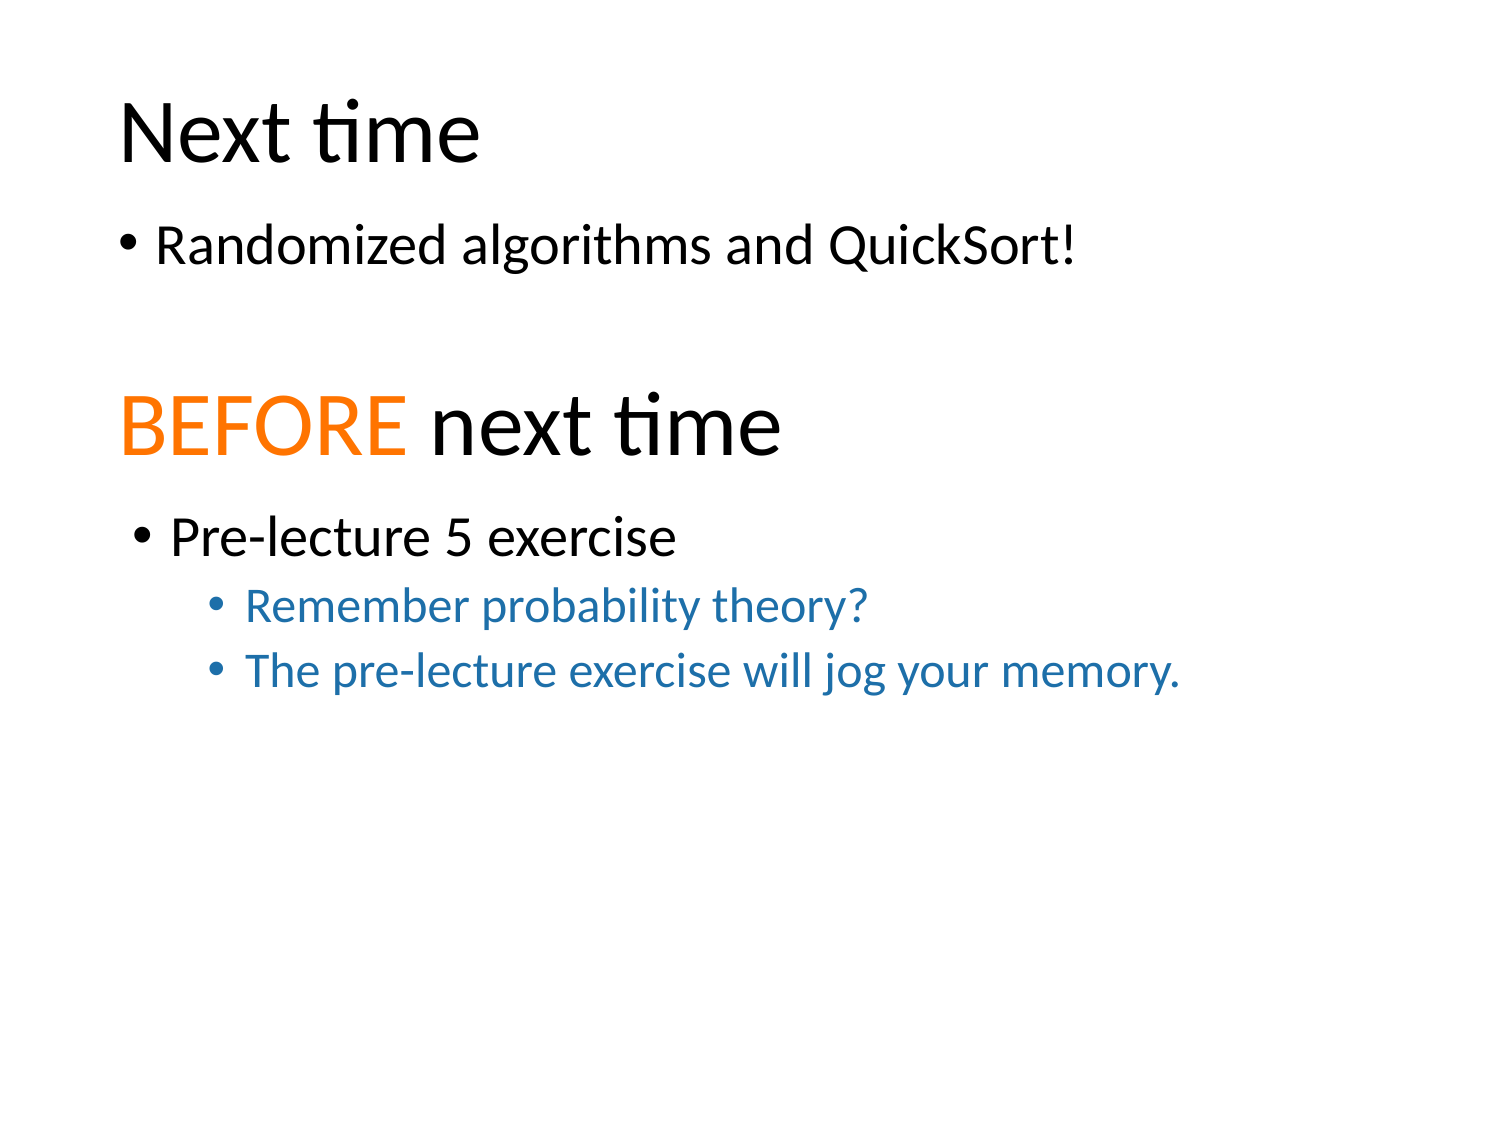

# Next time
Randomized algorithms and QuickSort!
BEFORE next time
Pre-lecture 5 exercise
Remember probability theory?
The pre-lecture exercise will jog your memory.